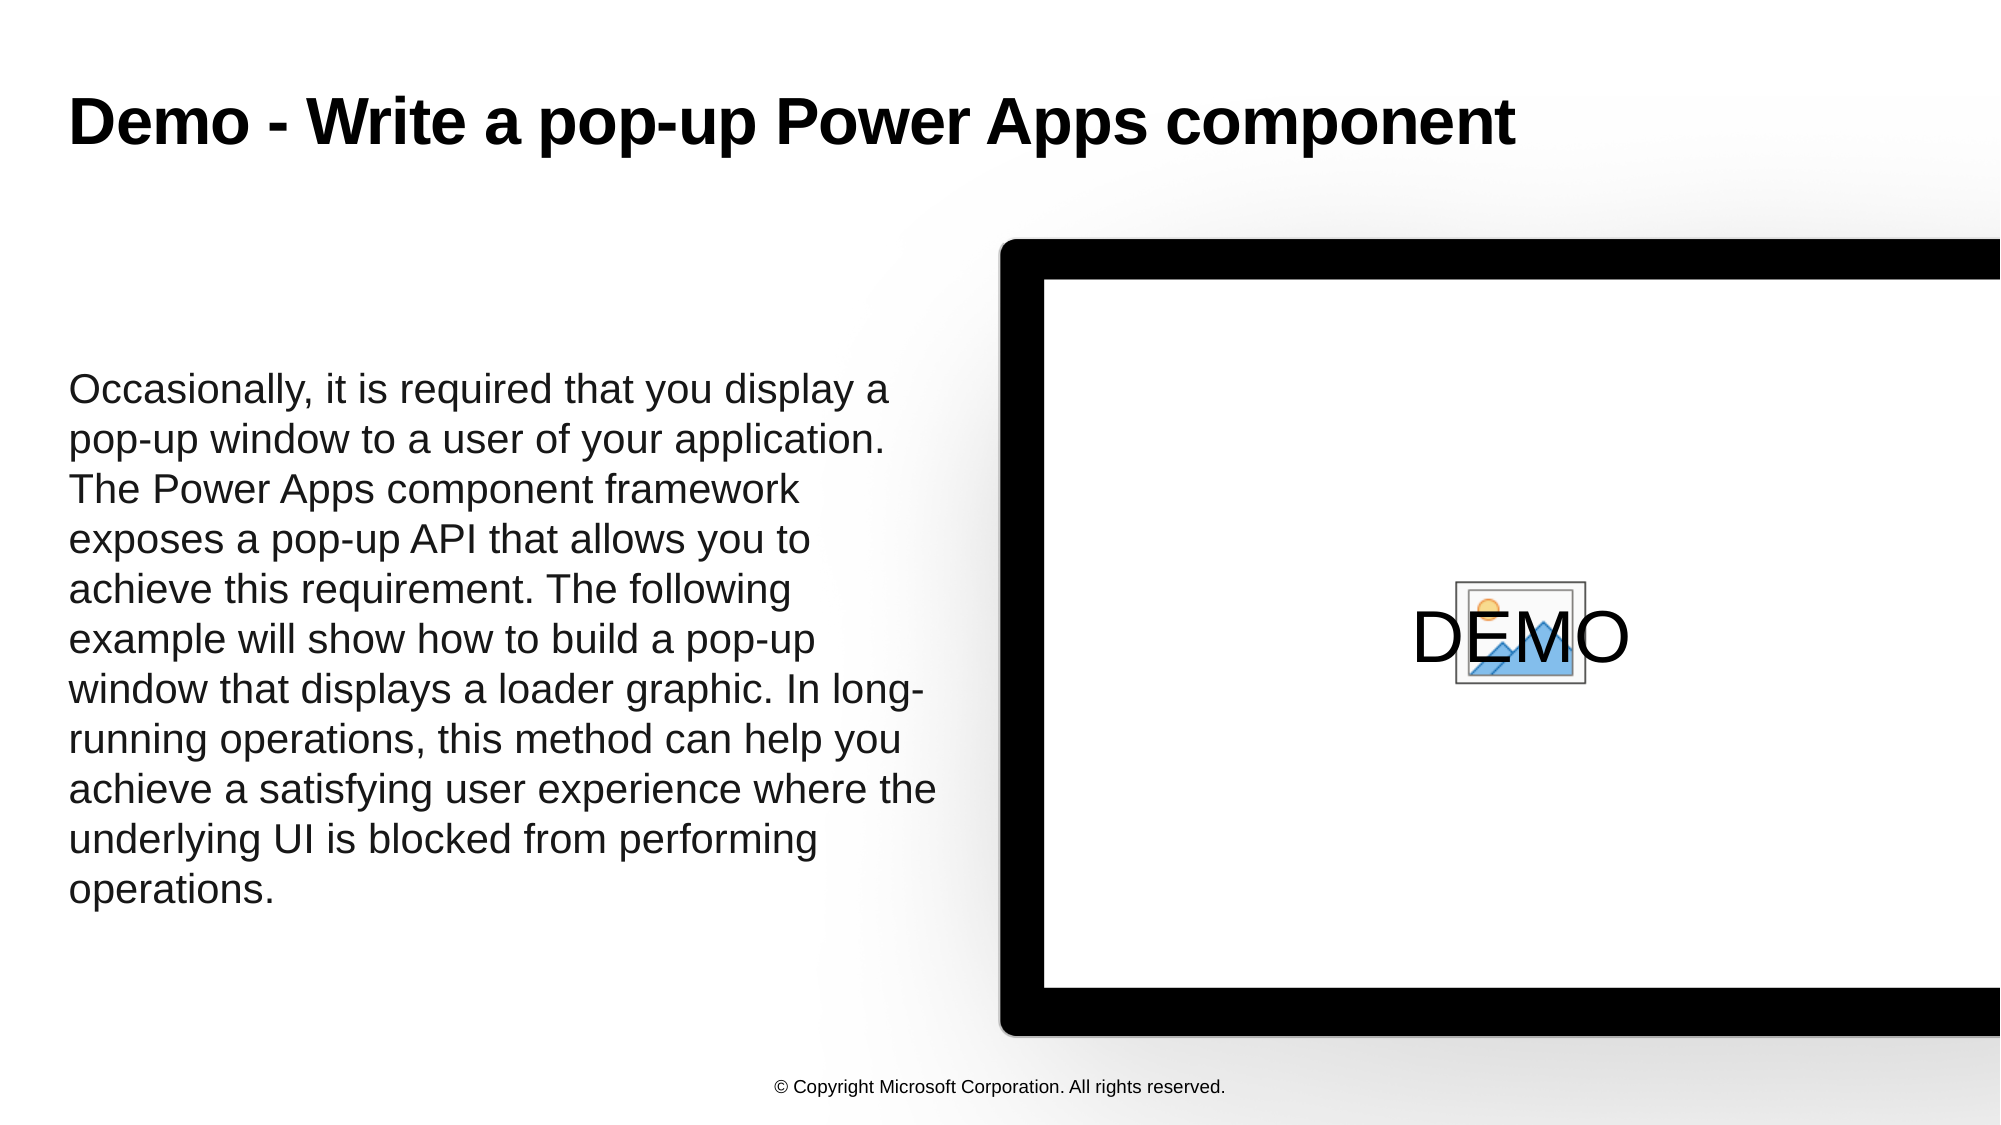

# Demo - Write a pop-up Power Apps component

Occasionally, it is required that you display a pop-up window to a user of your application. The Power Apps component framework exposes a pop-up API that allows you to achieve this requirement. The following example will show how to build a pop-up window that displays a loader graphic. In long-running operations, this method can help you achieve a satisfying user experience where the underlying UI is blocked from performing operations.